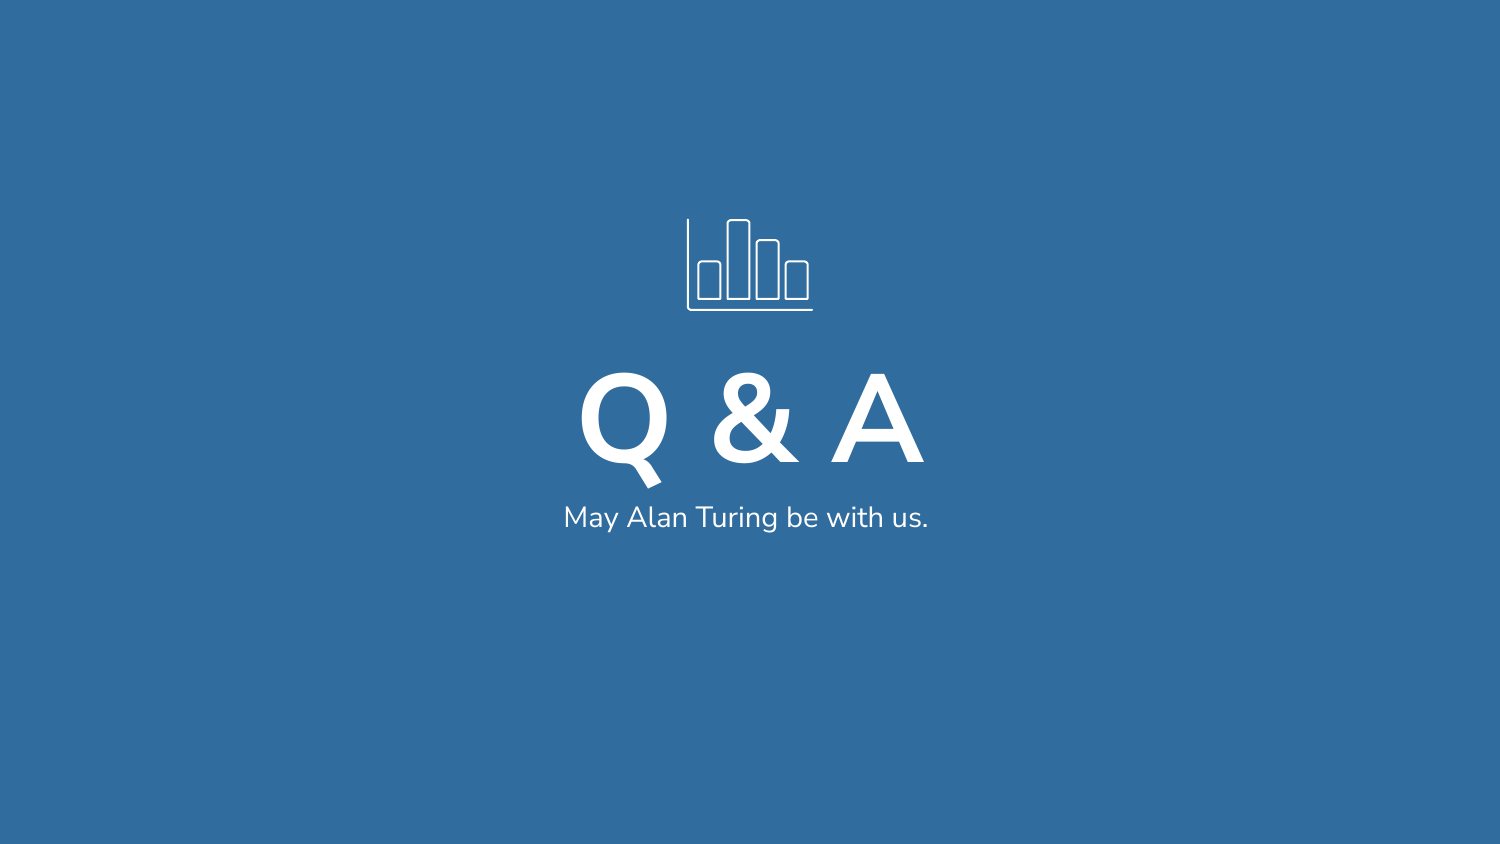

Q & A
May Alan Turing be with us.